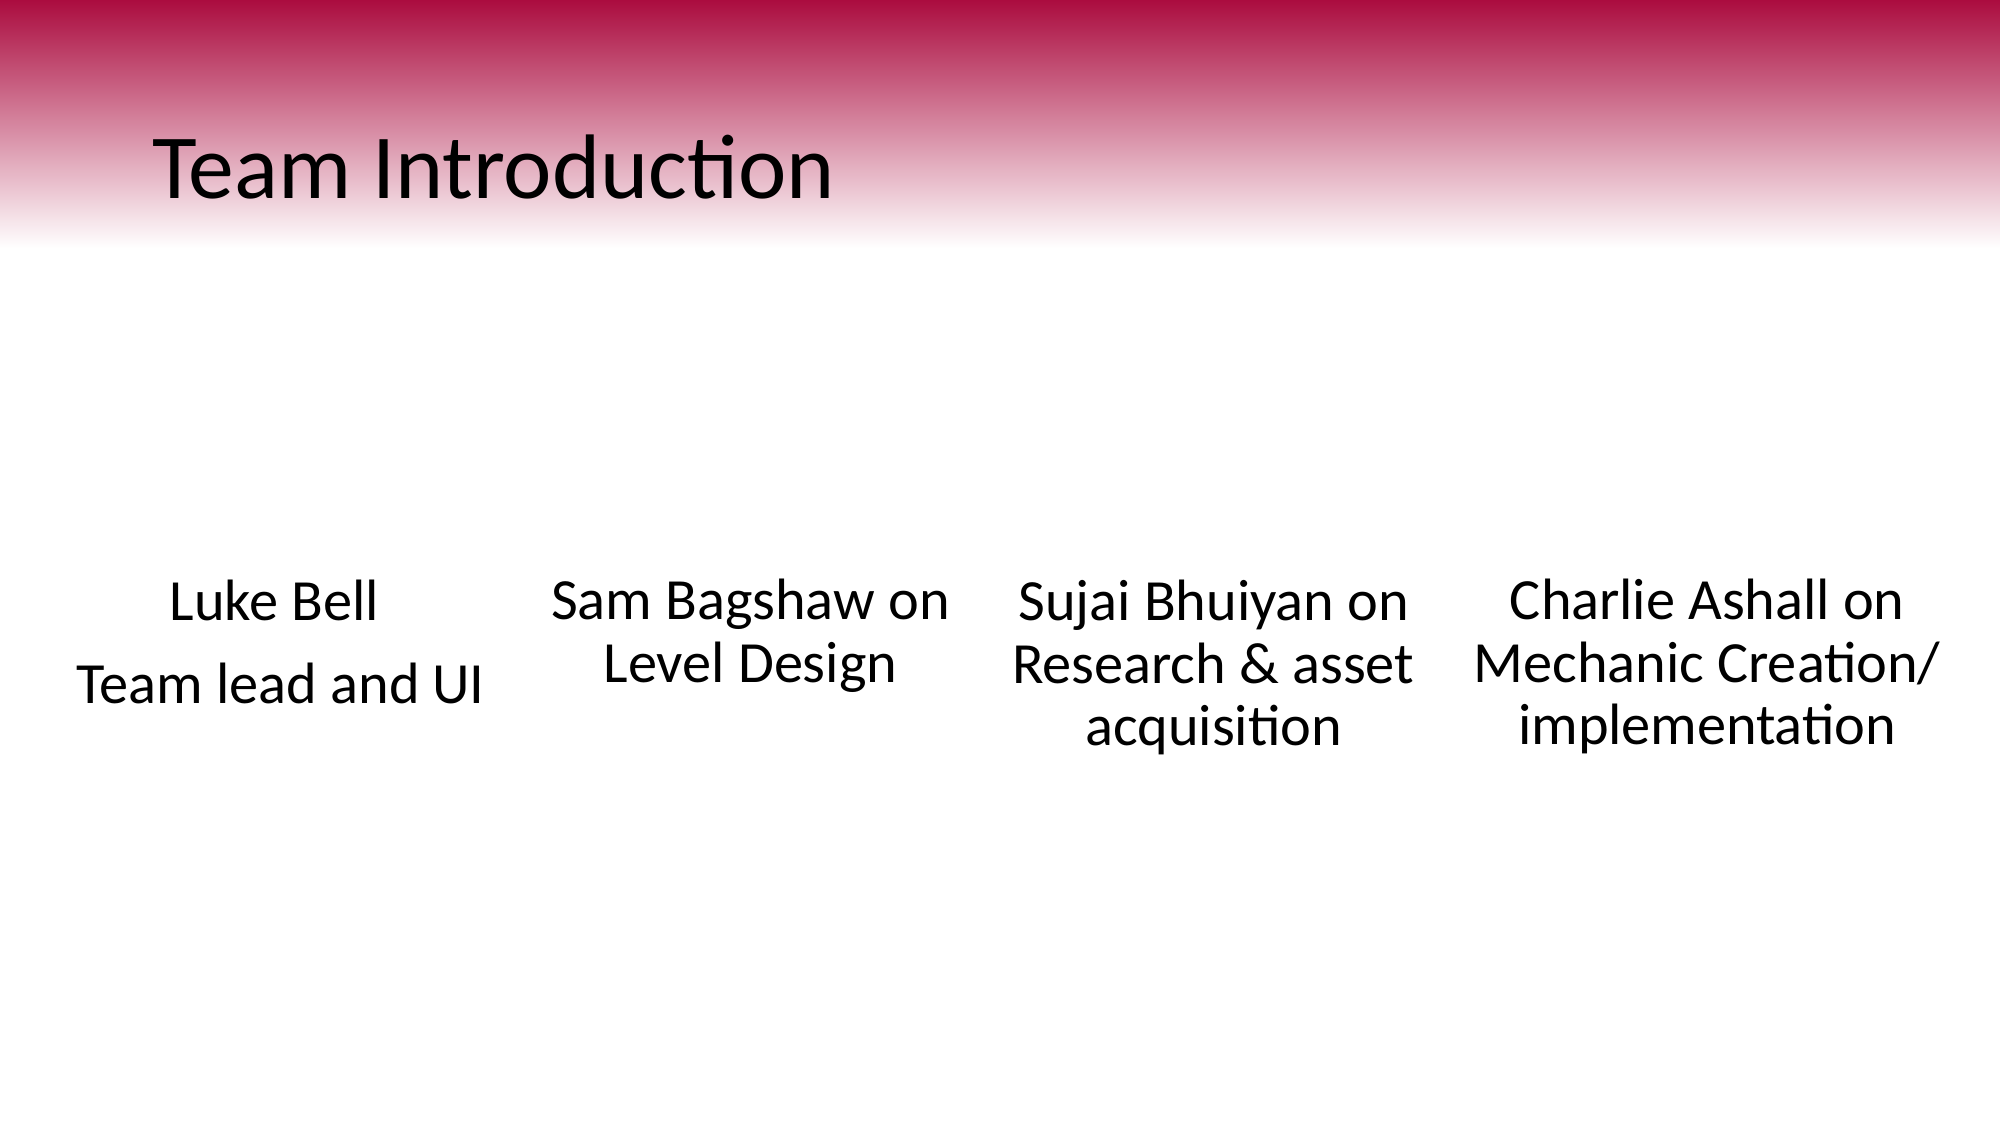

# Team Introduction
Charlie Ashall on Mechanic Creation/
implementation
Sam Bagshaw on Level Design
Luke Bell
 Team lead and UI
Sujai Bhuiyan on Research & asset acquisition